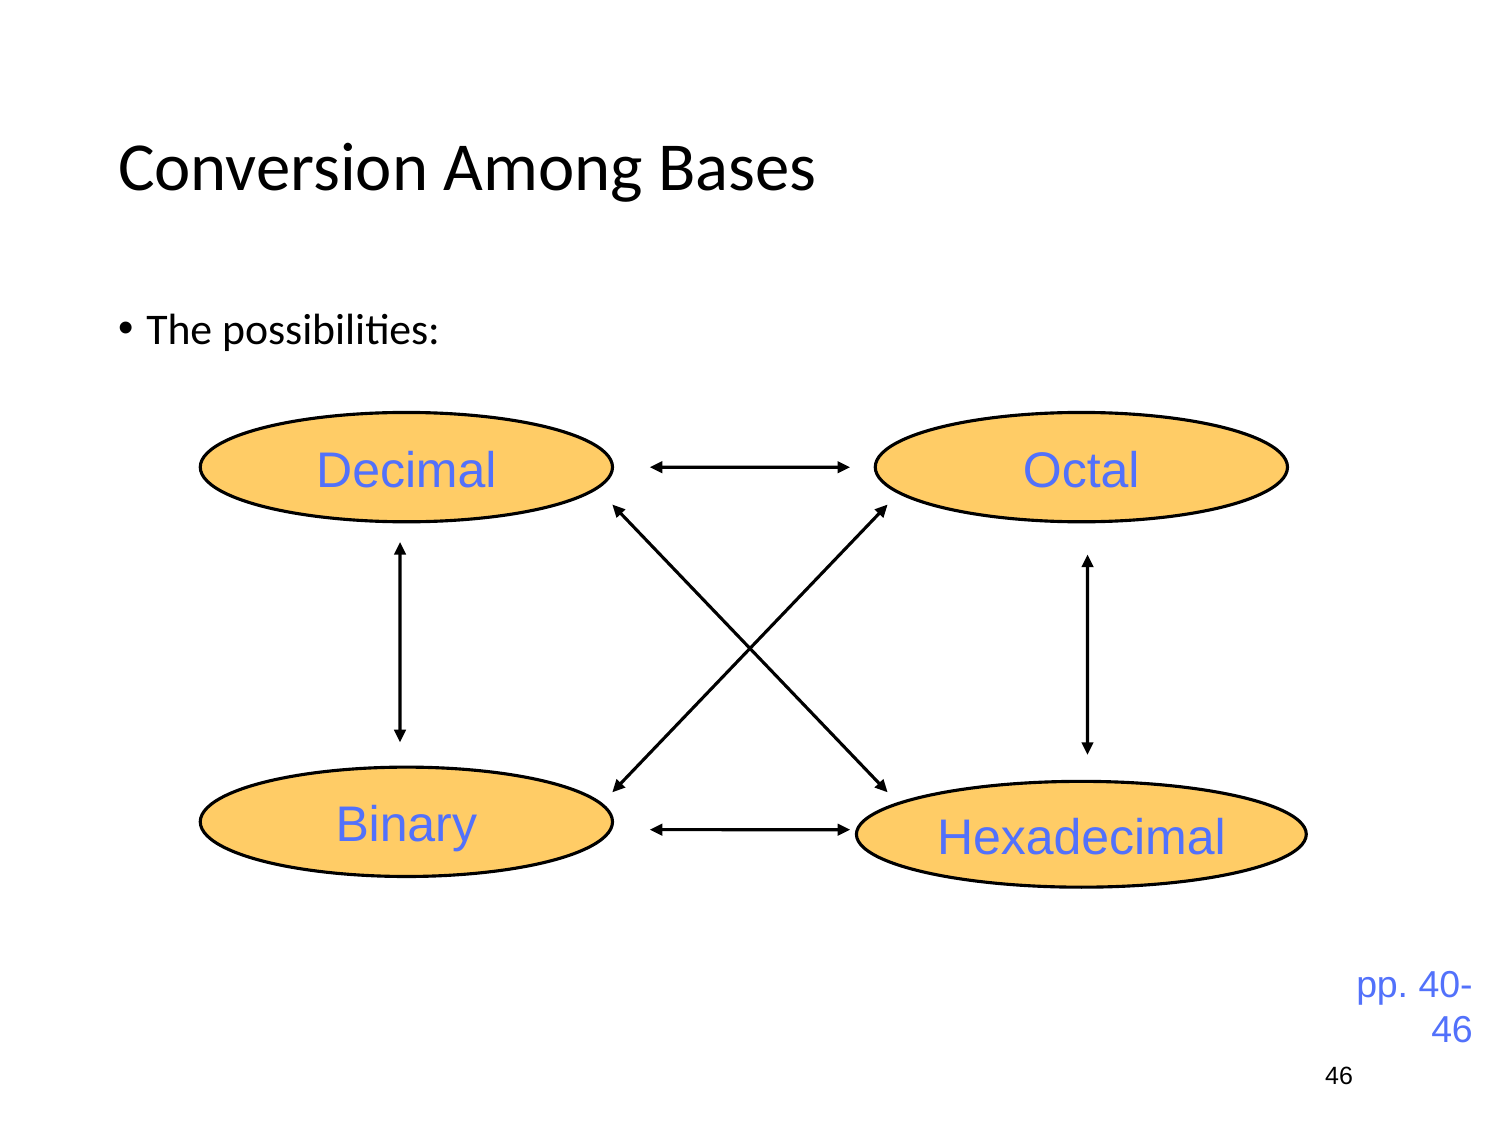

# Conversion Among Bases
The possibilities:

Decimal
Octal

Binary
Hexadecimal
pp. 40-46